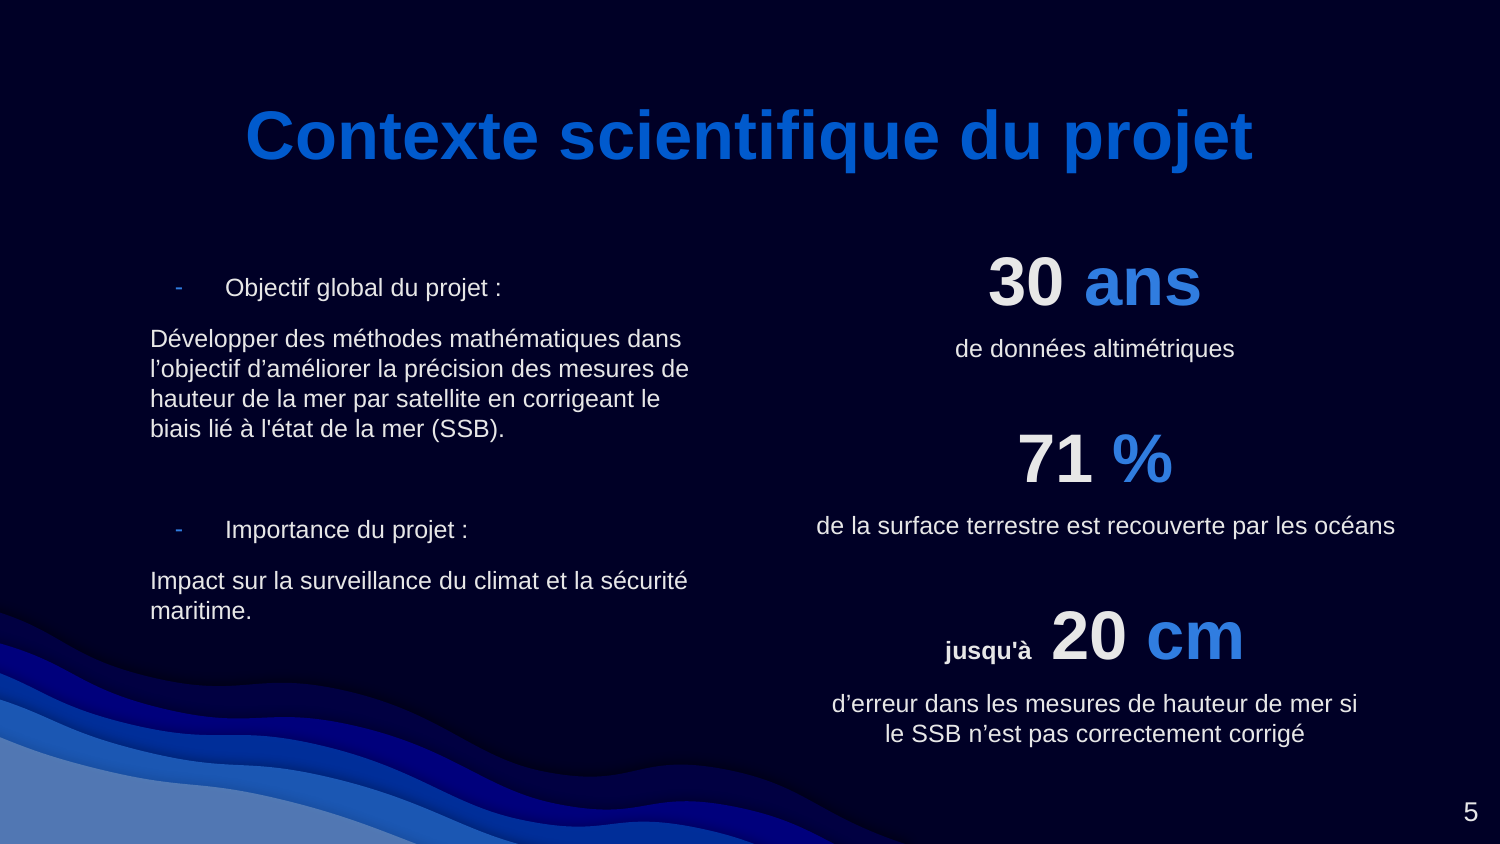

# Contexte scientifique du projet
30 ans
Objectif global du projet :
Développer des méthodes mathématiques dans l’objectif d’améliorer la précision des mesures de hauteur de la mer par satellite en corrigeant le biais lié à l'état de la mer (SSB).

Importance du projet :
Impact sur la surveillance du climat et la sécurité maritime.

de données altimétriques
71 %
de la surface terrestre est recouverte par les océans
jusqu'à 20 cm
d’erreur dans les mesures de hauteur de mer si le SSB n’est pas correctement corrigé
5